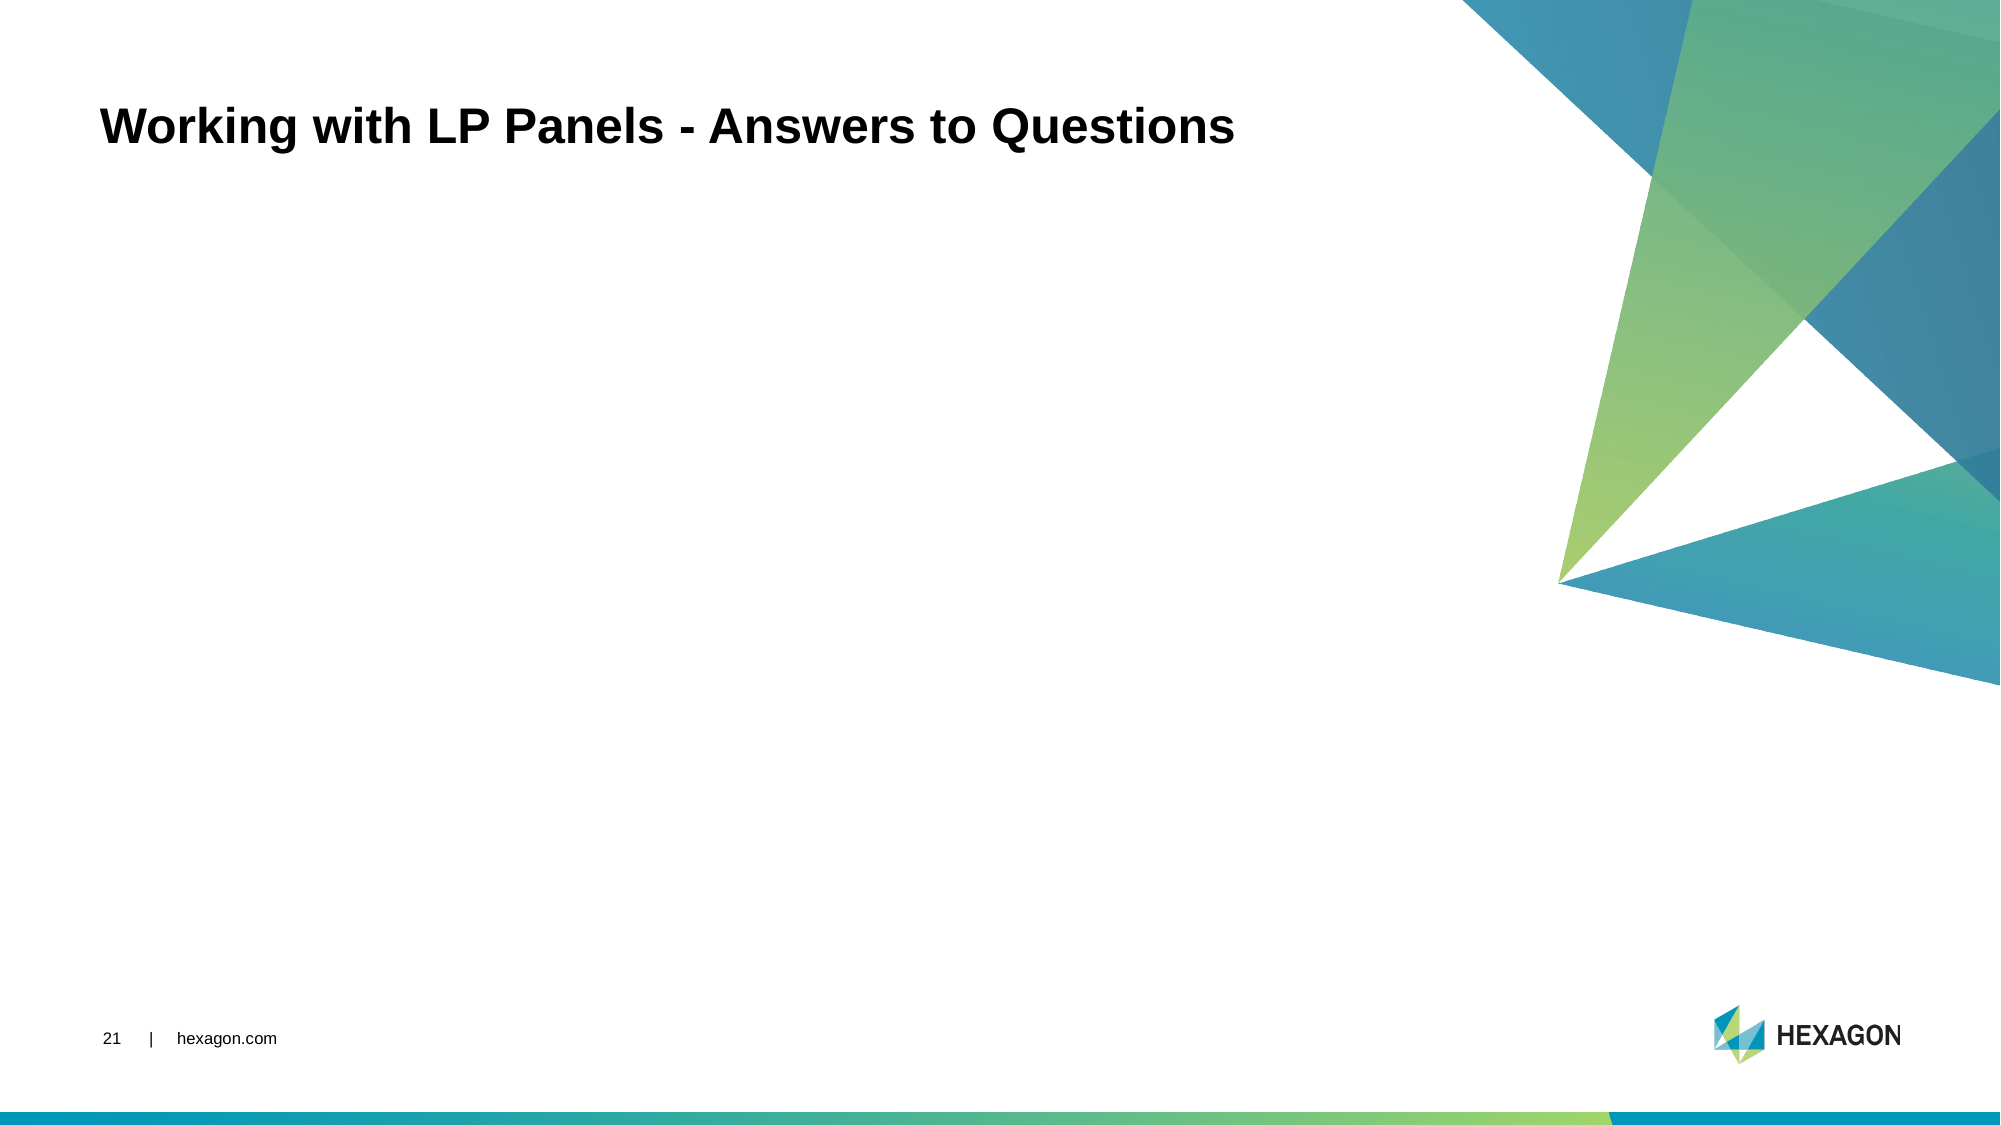

# Working with LP Panels - Answers to Questions